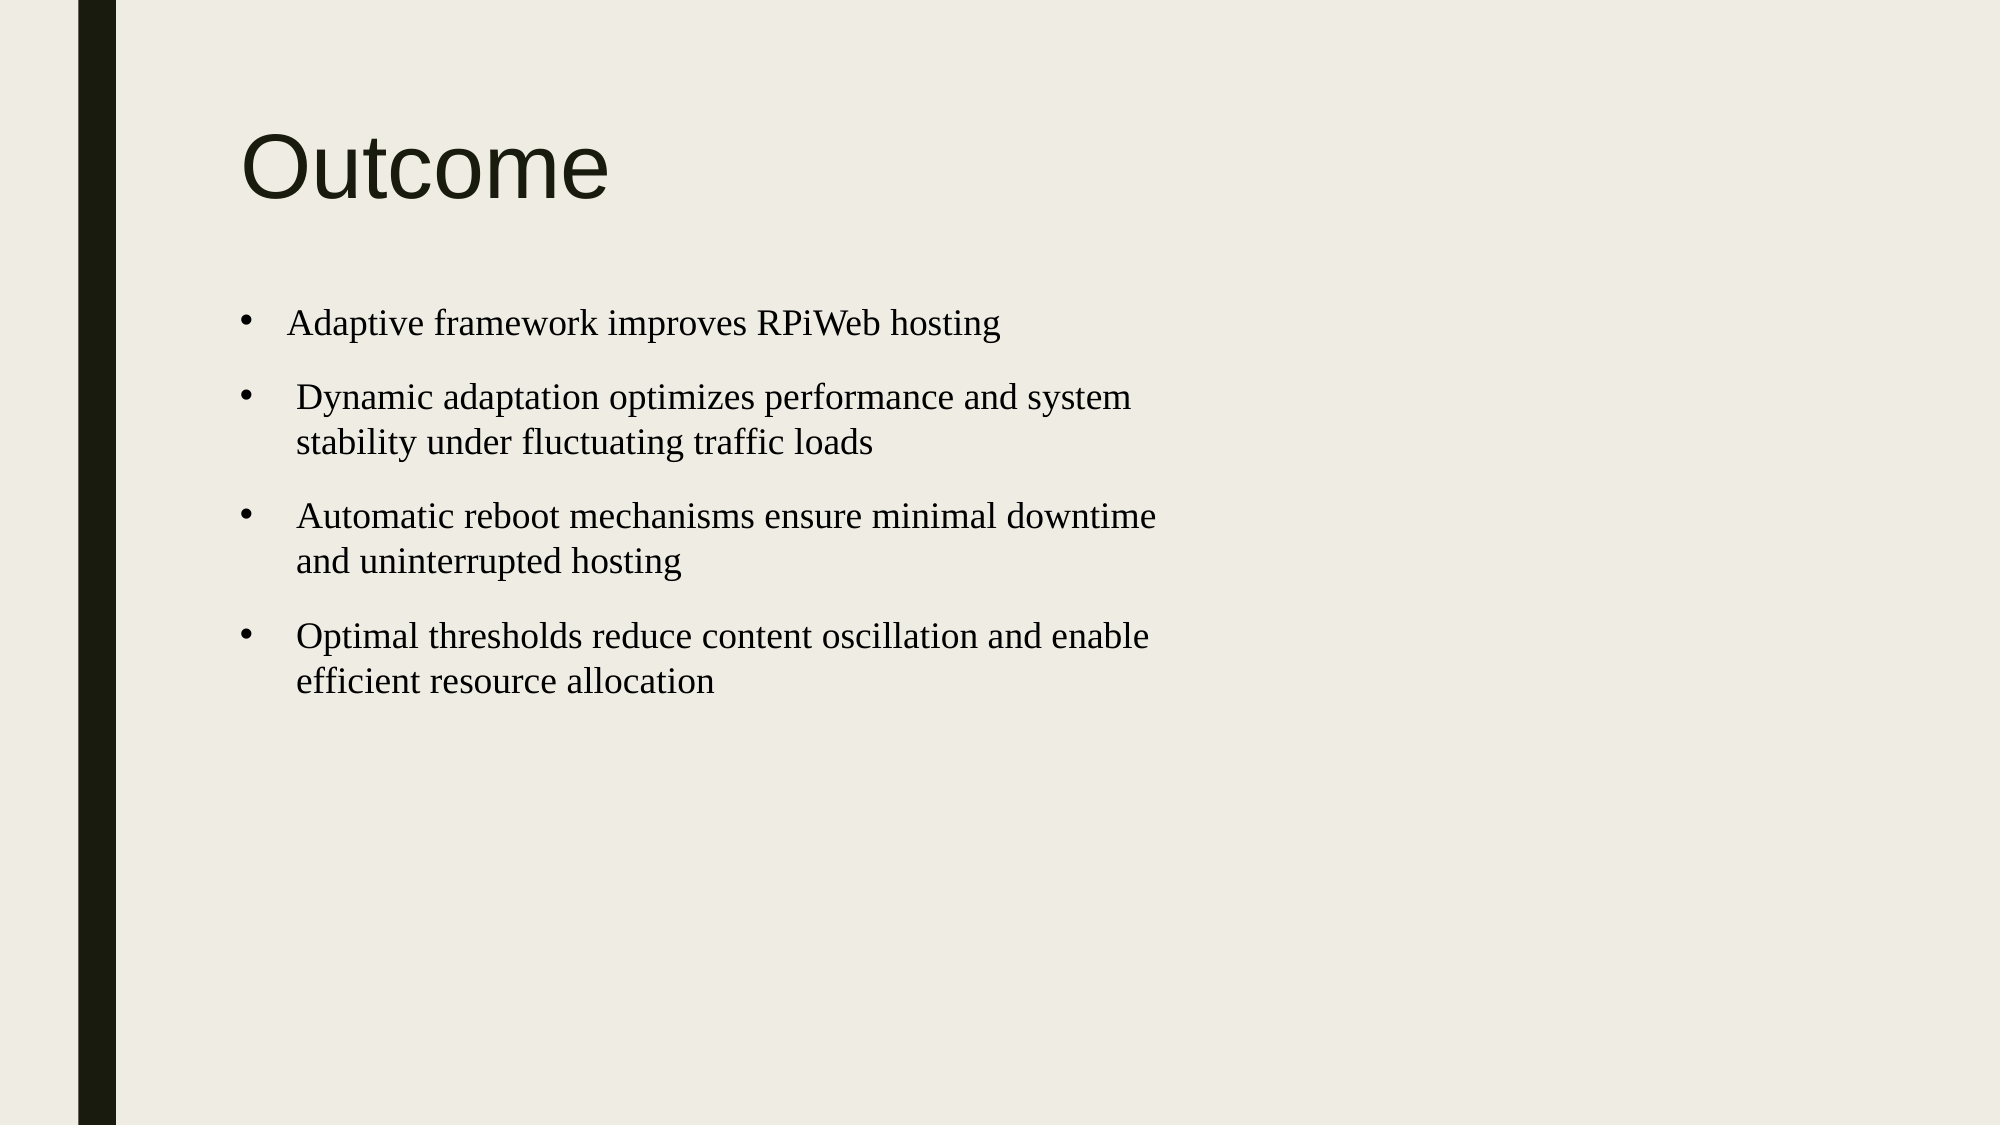

# Outcome
Adaptive framework improves RPiWeb hosting
Dynamic adaptation optimizes performance and system stability under fluctuating traffic loads
Automatic reboot mechanisms ensure minimal downtime and uninterrupted hosting
Optimal thresholds reduce content oscillation and enable efficient resource allocation